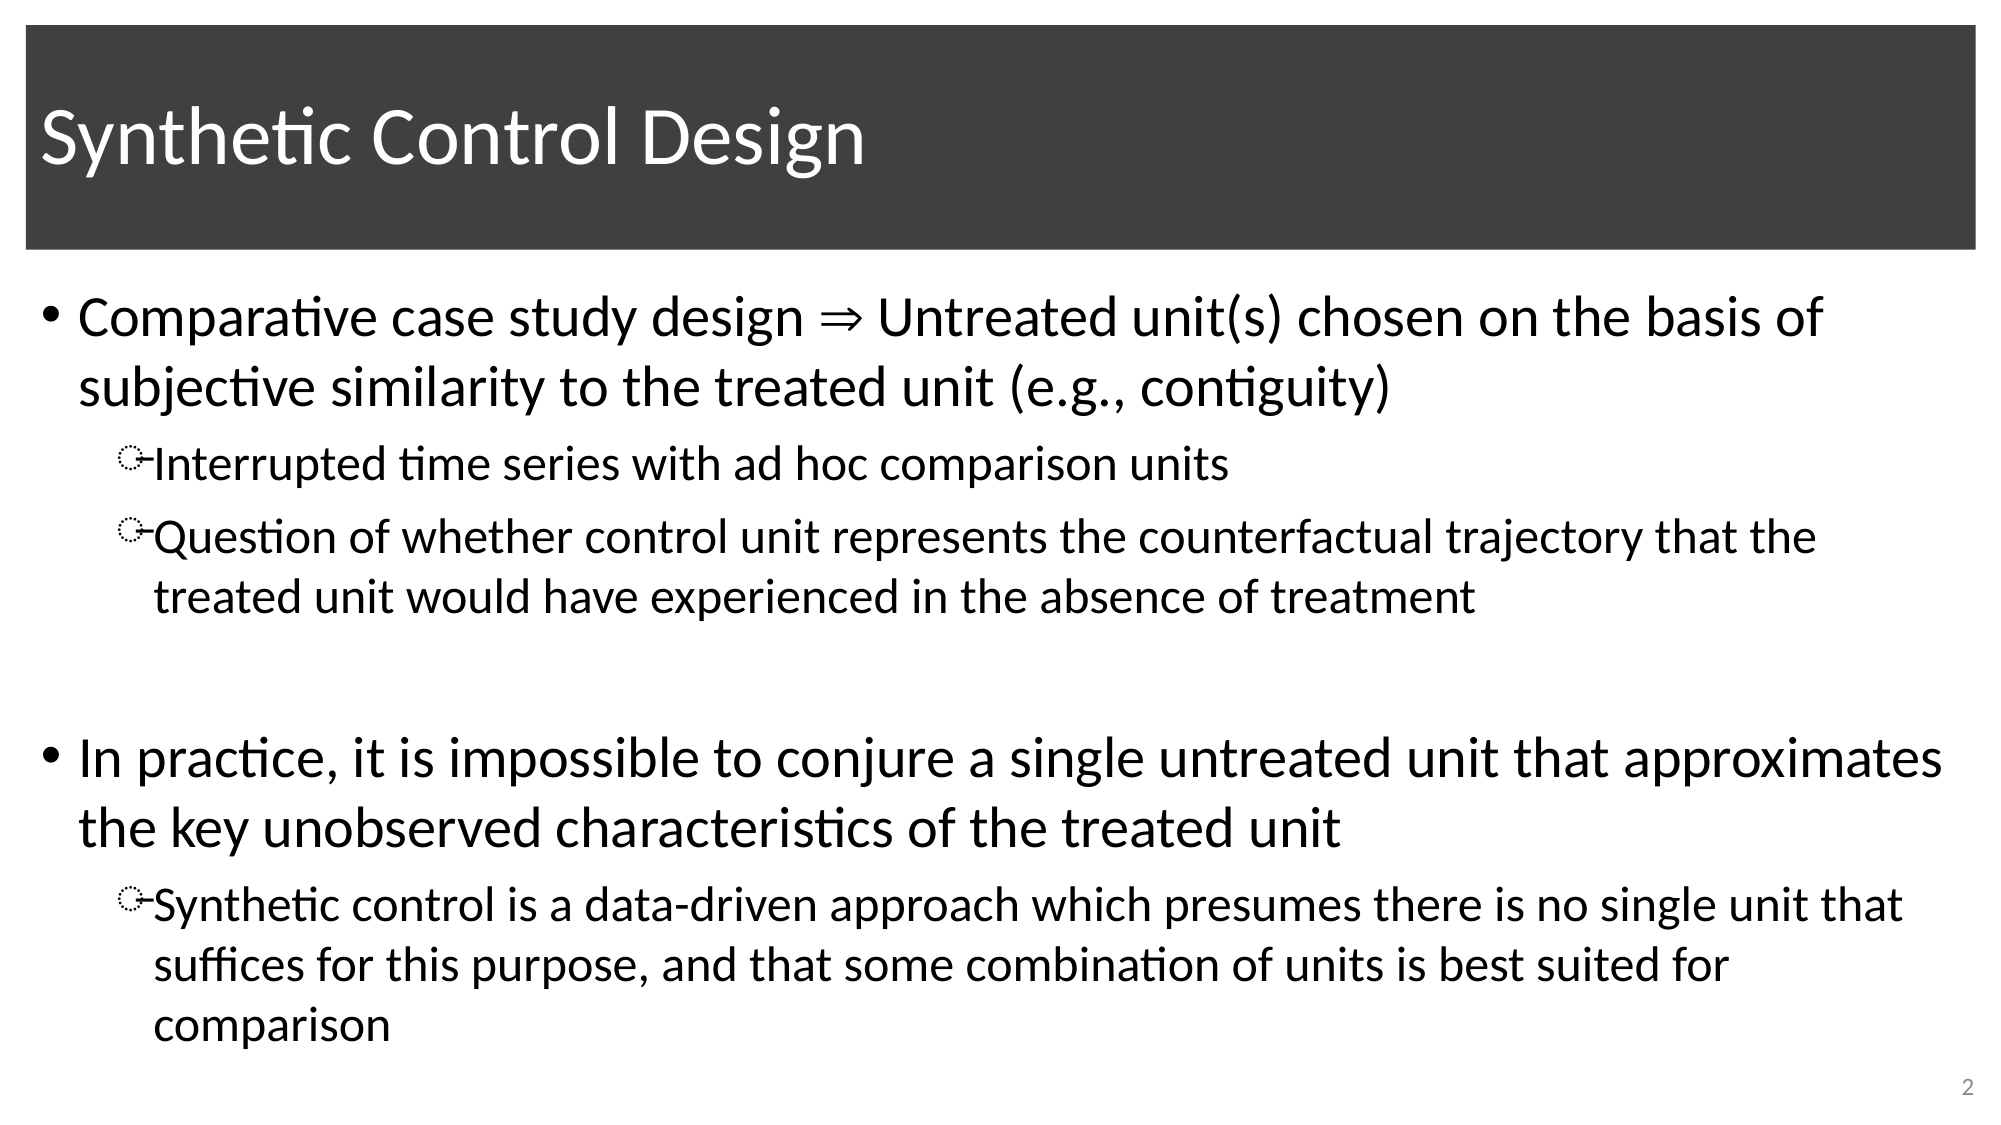

# Synthetic Control Design
Comparative case study design ⇒ Untreated unit(s) chosen on the basis of subjective similarity to the treated unit (e.g., contiguity)
Interrupted time series with ad hoc comparison units
Question of whether control unit represents the counterfactual trajectory that the treated unit would have experienced in the absence of treatment

In practice, it is impossible to conjure a single untreated unit that approximates the key unobserved characteristics of the treated unit
Synthetic control is a data-driven approach which presumes there is no single unit that suffices for this purpose, and that some combination of units is best suited for comparison
2